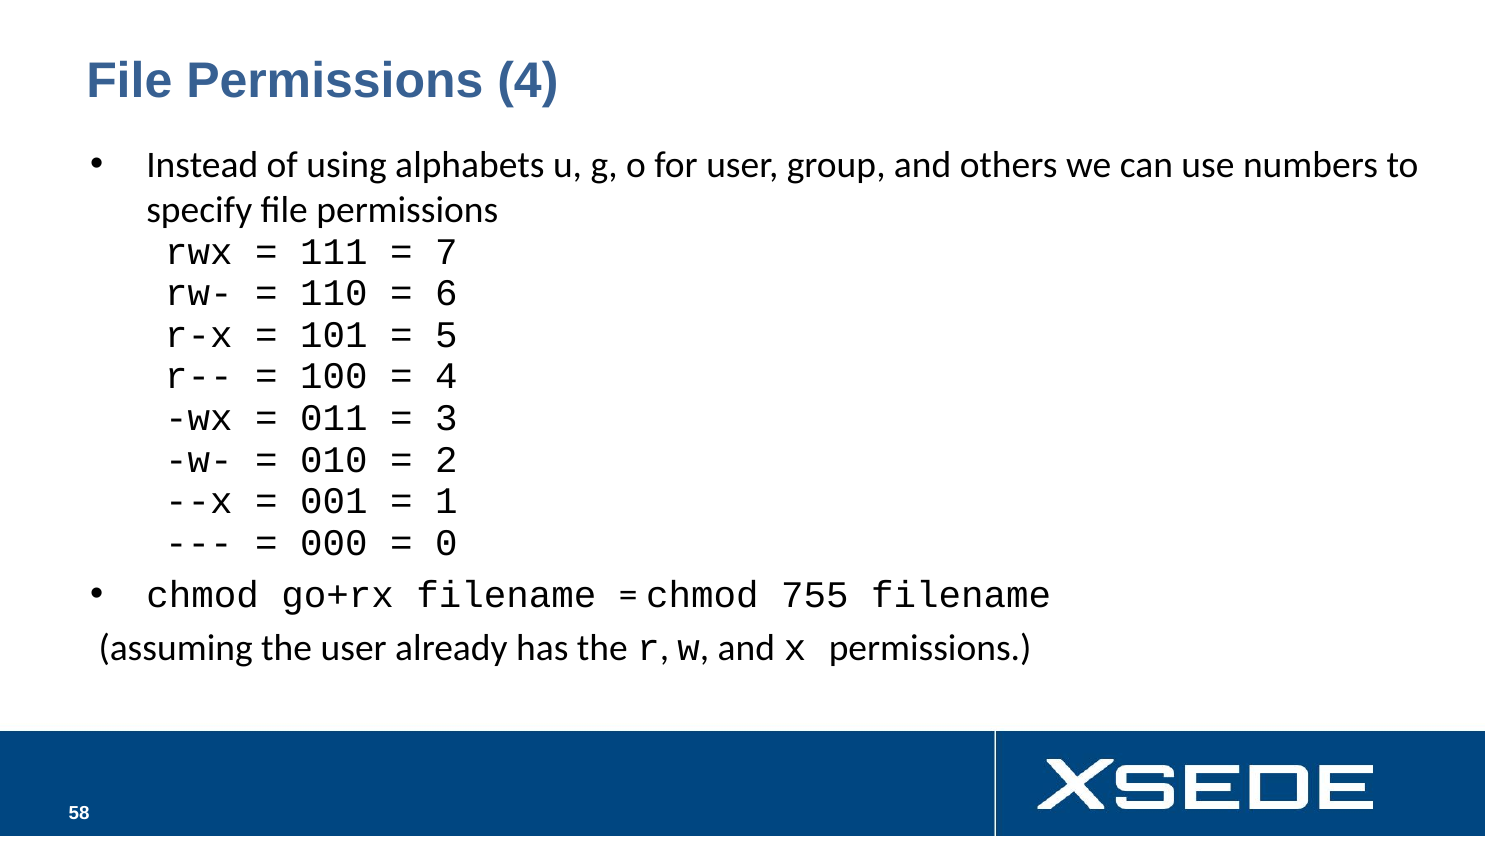

# File Permissions (4)
Instead of using alphabets u, g, o for user, group, and others we can use numbers to specify file permissions
rwx = 111 = 7
rw- = 110 = 6
r-x = 101 = 5
r-- = 100 = 4
-wx = 011 = 3
-w- = 010 = 2
--x = 001 = 1
--- = 000 = 0
chmod go+rx filename = chmod 755 filename
 (assuming the user already has the r, w, and x permissions.)

58